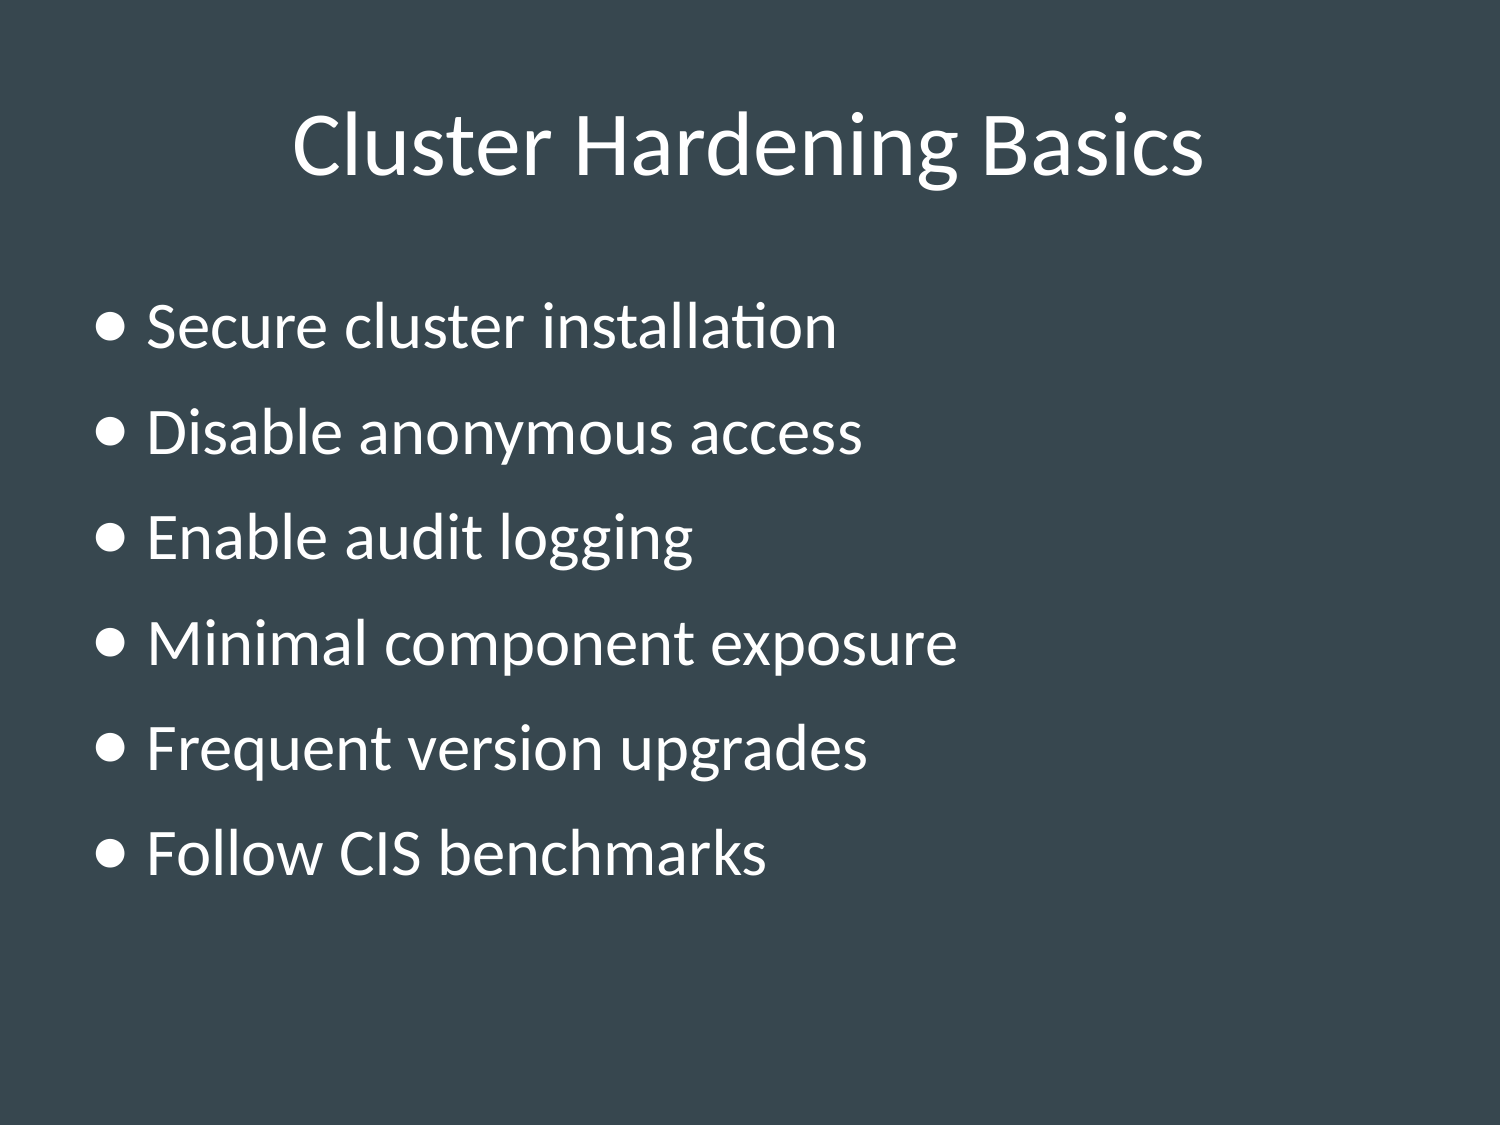

# Cluster Hardening Basics
Secure cluster installation
Disable anonymous access
Enable audit logging
Minimal component exposure
Frequent version upgrades
Follow CIS benchmarks